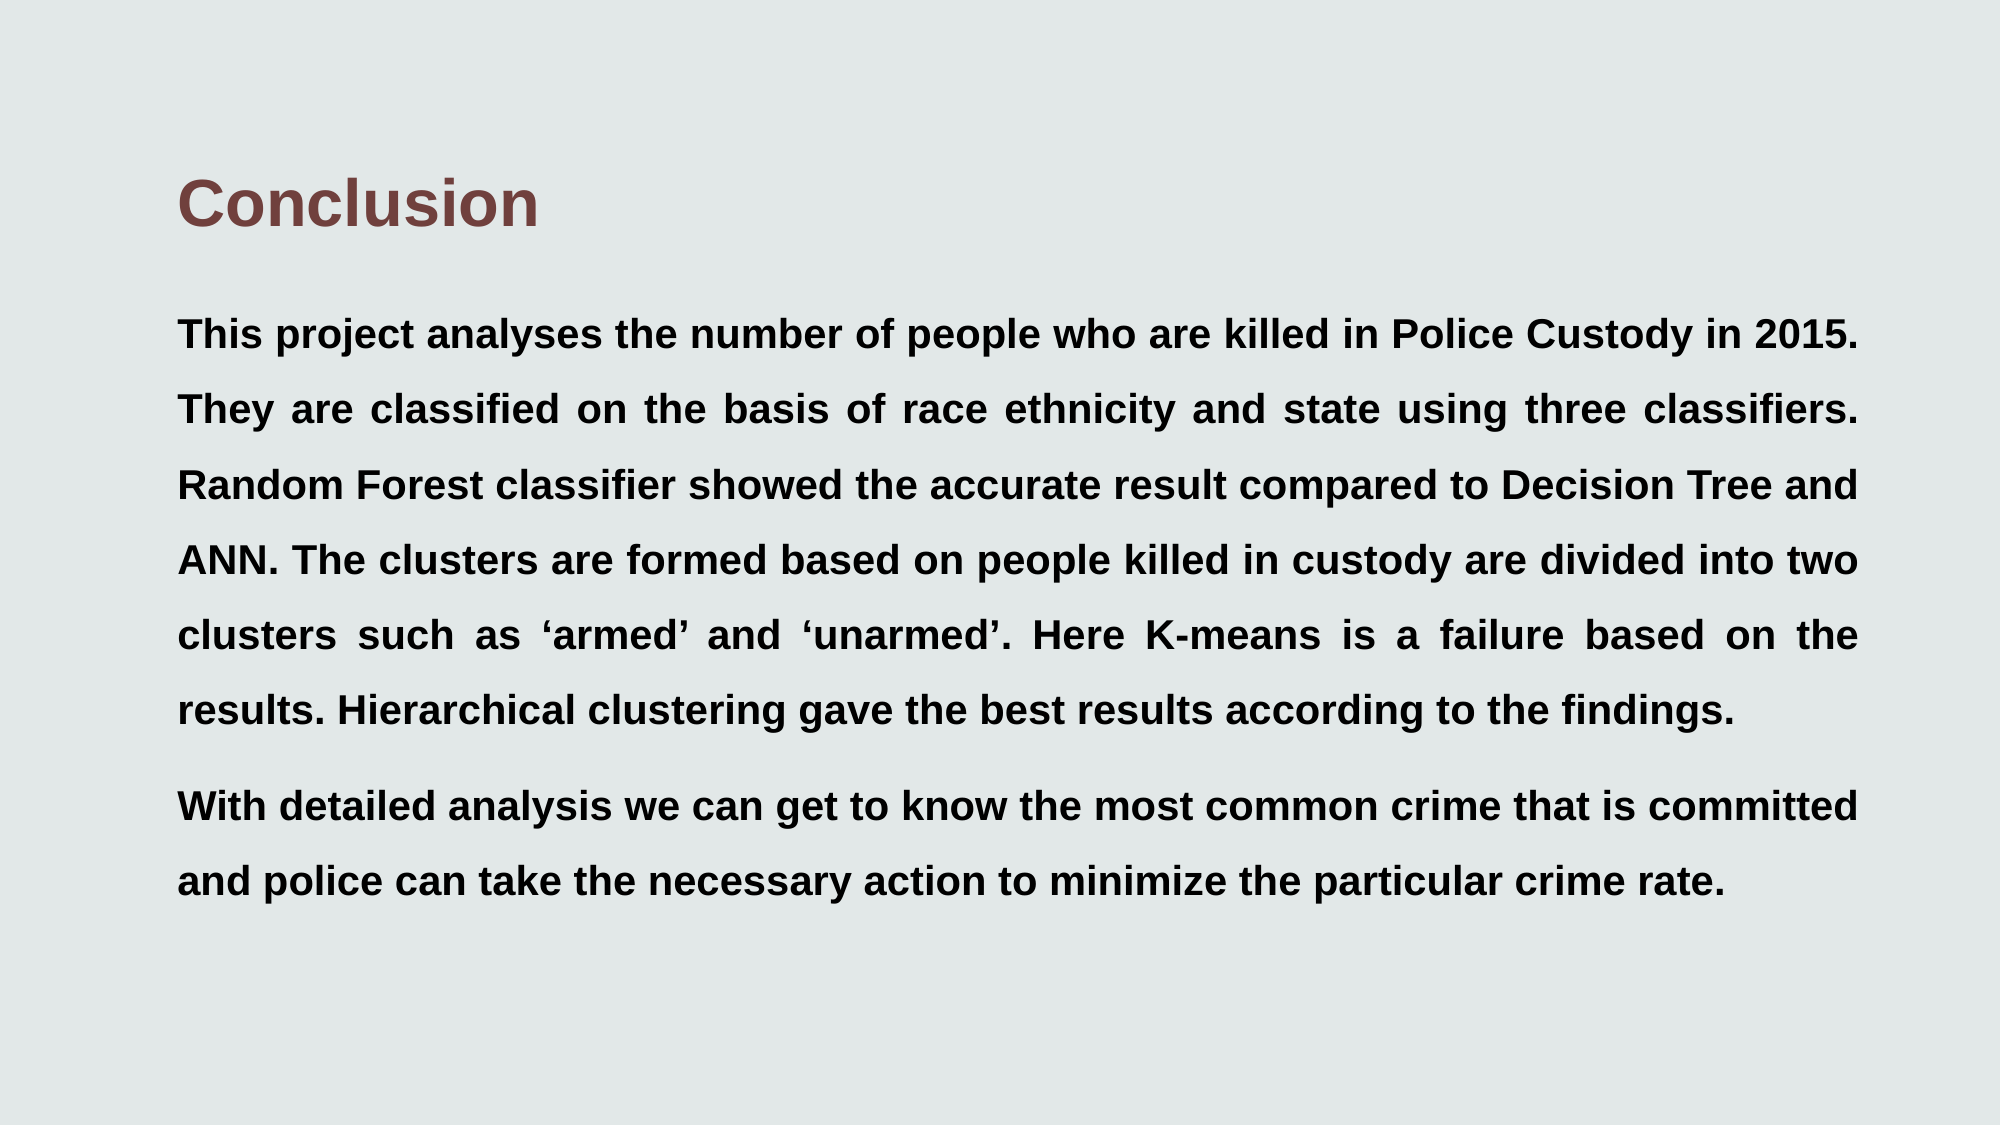

# Conclusion
This project analyses the number of people who are killed in Police Custody in 2015. They are classified on the basis of race ethnicity and state using three classifiers. Random Forest classifier showed the accurate result compared to Decision Tree and ANN. The clusters are formed based on people killed in custody are divided into two clusters such as ‘armed’ and ‘unarmed’. Here K-means is a failure based on the results. Hierarchical clustering gave the best results according to the findings.
With detailed analysis we can get to know the most common crime that is committed and police can take the necessary action to minimize the particular crime rate.